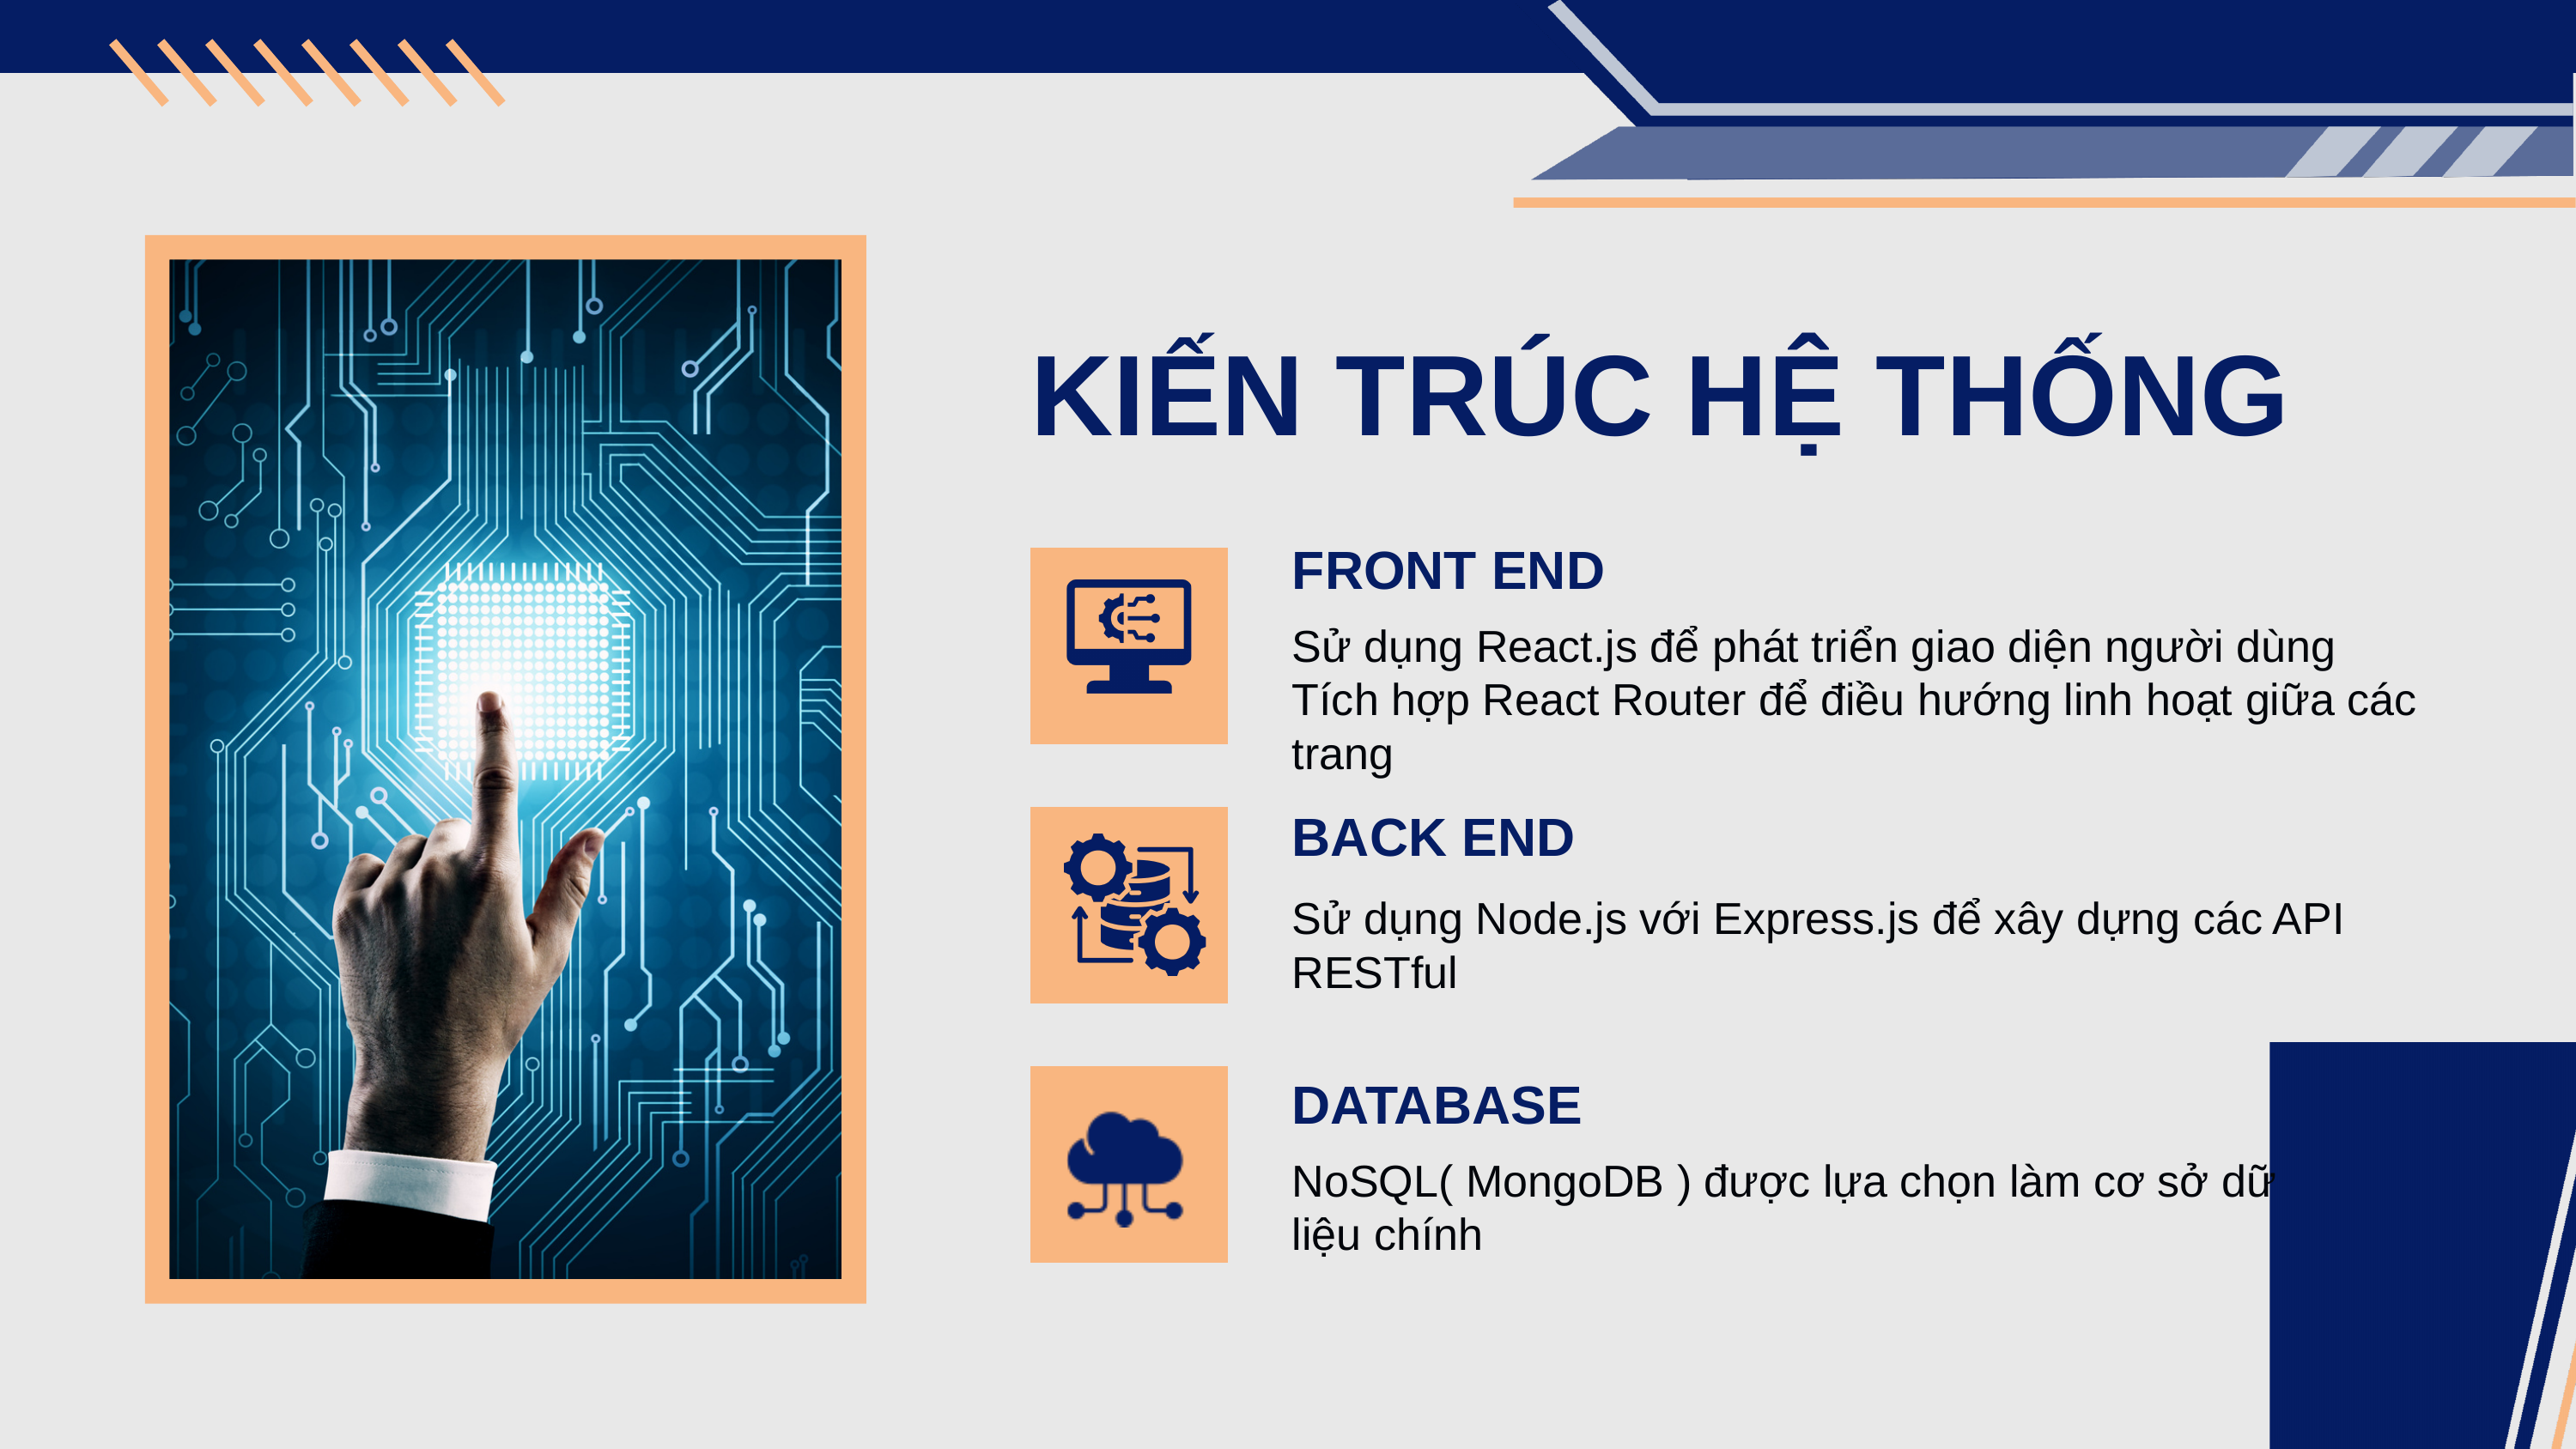

KIẾN TRÚC HỆ THỐNG
FRONT END

Sử dụng React.js để phát triển giao diện người dùng
Tích hợp React Router để điều hướng linh hoạt giữa các trang
BACK END

Sử dụng Node.js với Express.js để xây dựng các API RESTful

DATABASE

NoSQL( MongoDB ) được lựa chọn làm cơ sở dữ liệu chính